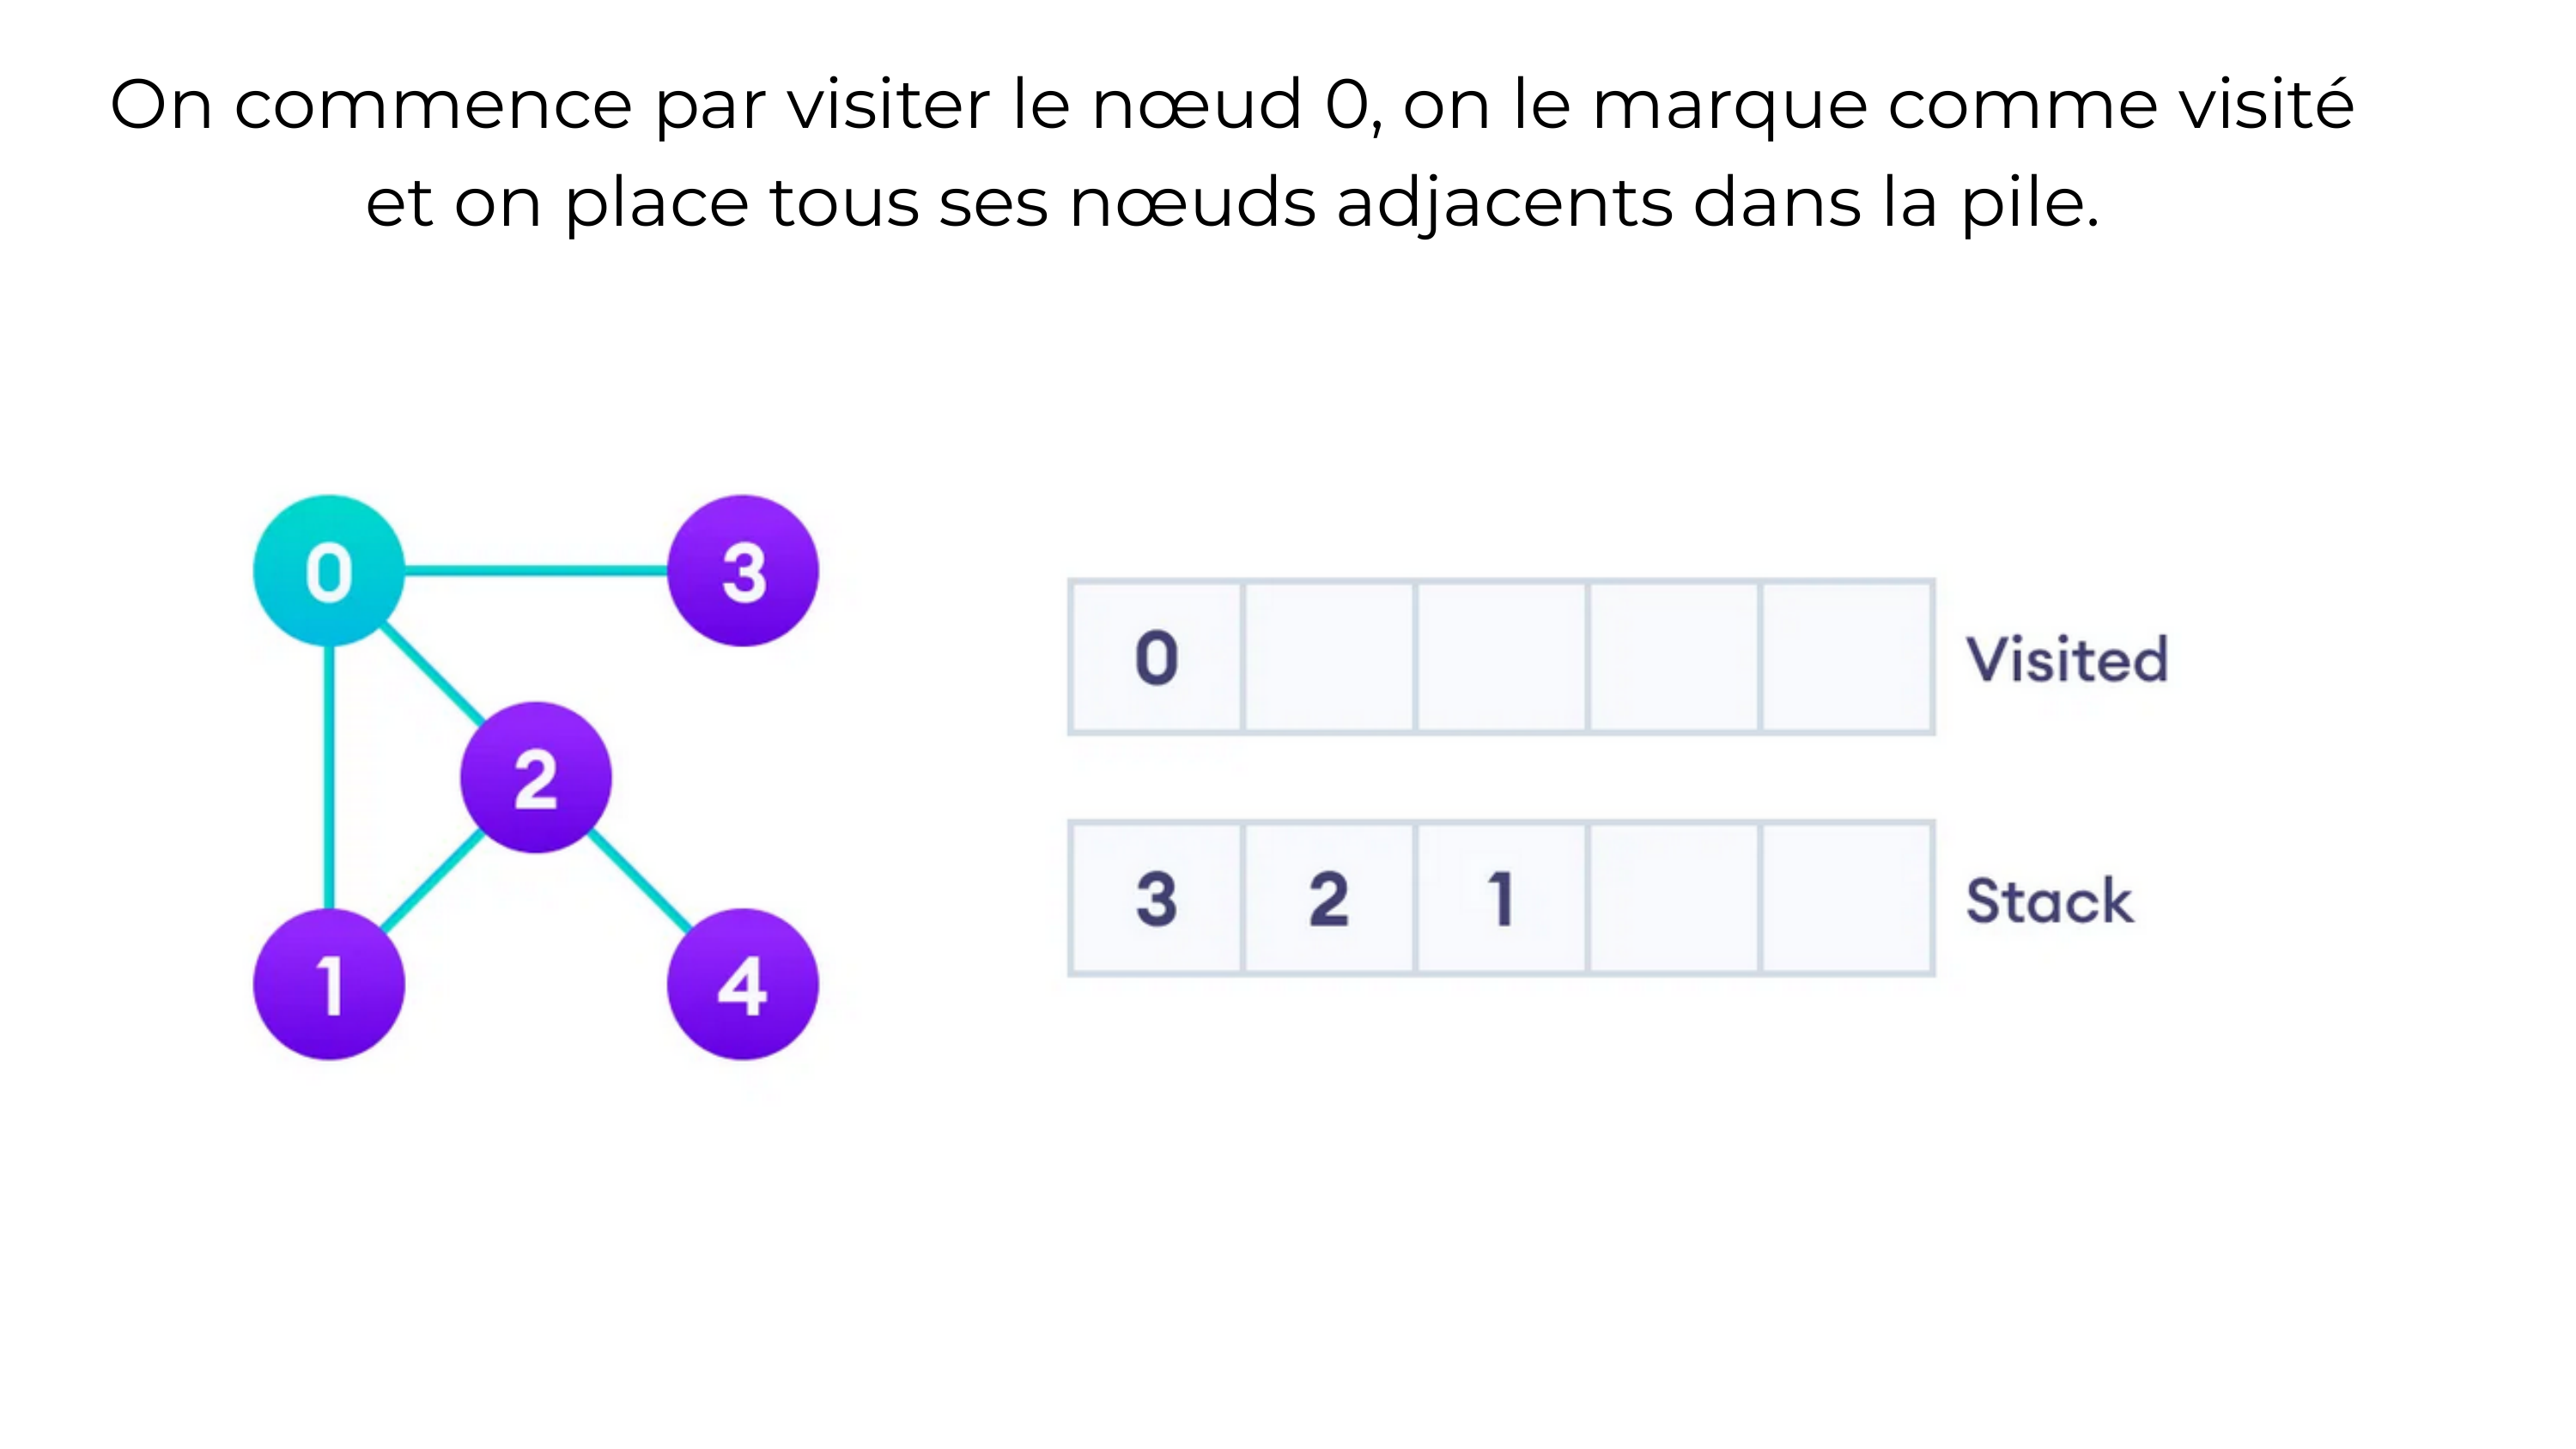

On commence par visiter le nœud 0, on le marque comme visité et on place tous ses nœuds adjacents dans la pile.